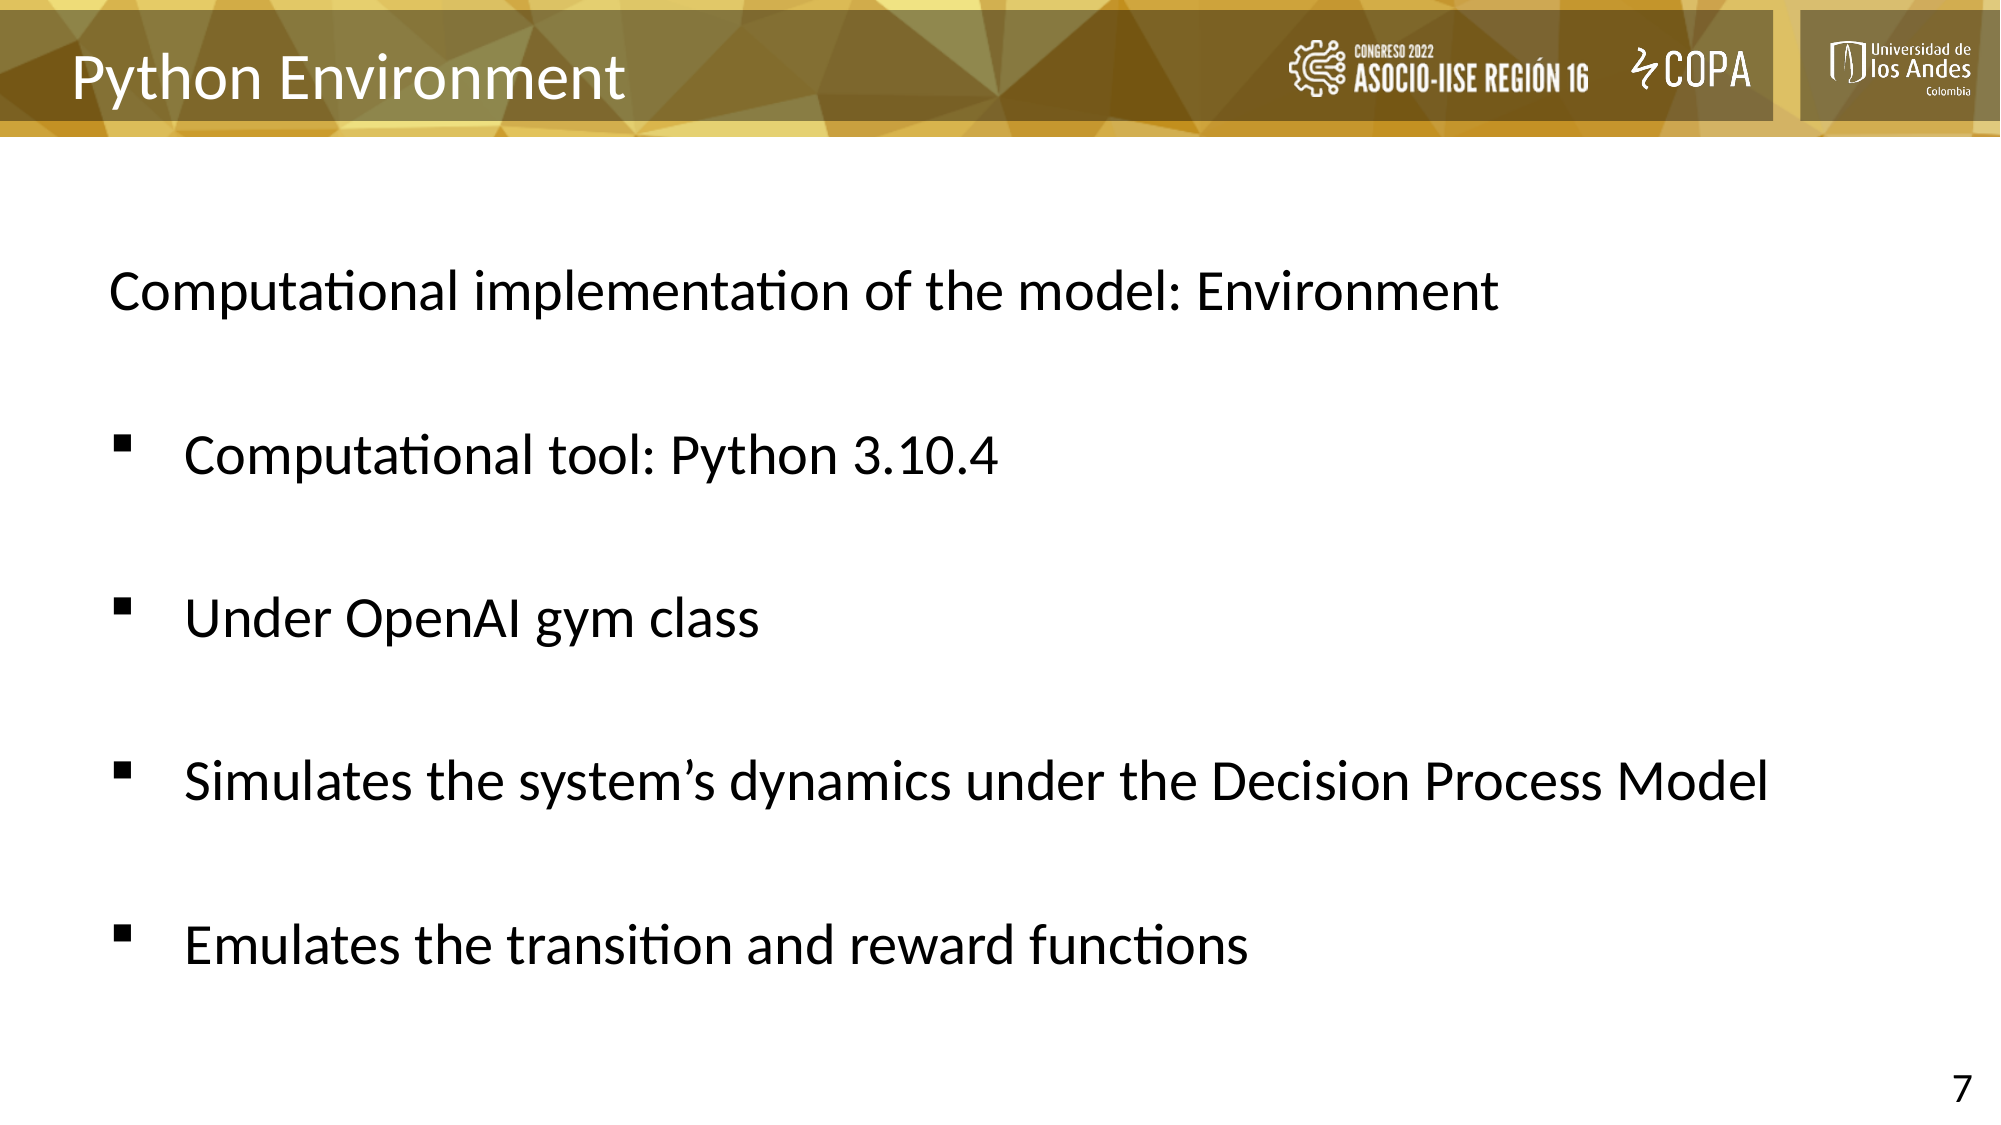

# Python Environment
Computational implementation of the model: Environment

Computational tool: Python 3.10.4

Under OpenAI gym class

Simulates the system’s dynamics under the Decision Process Model

Emulates the transition and reward functions
7